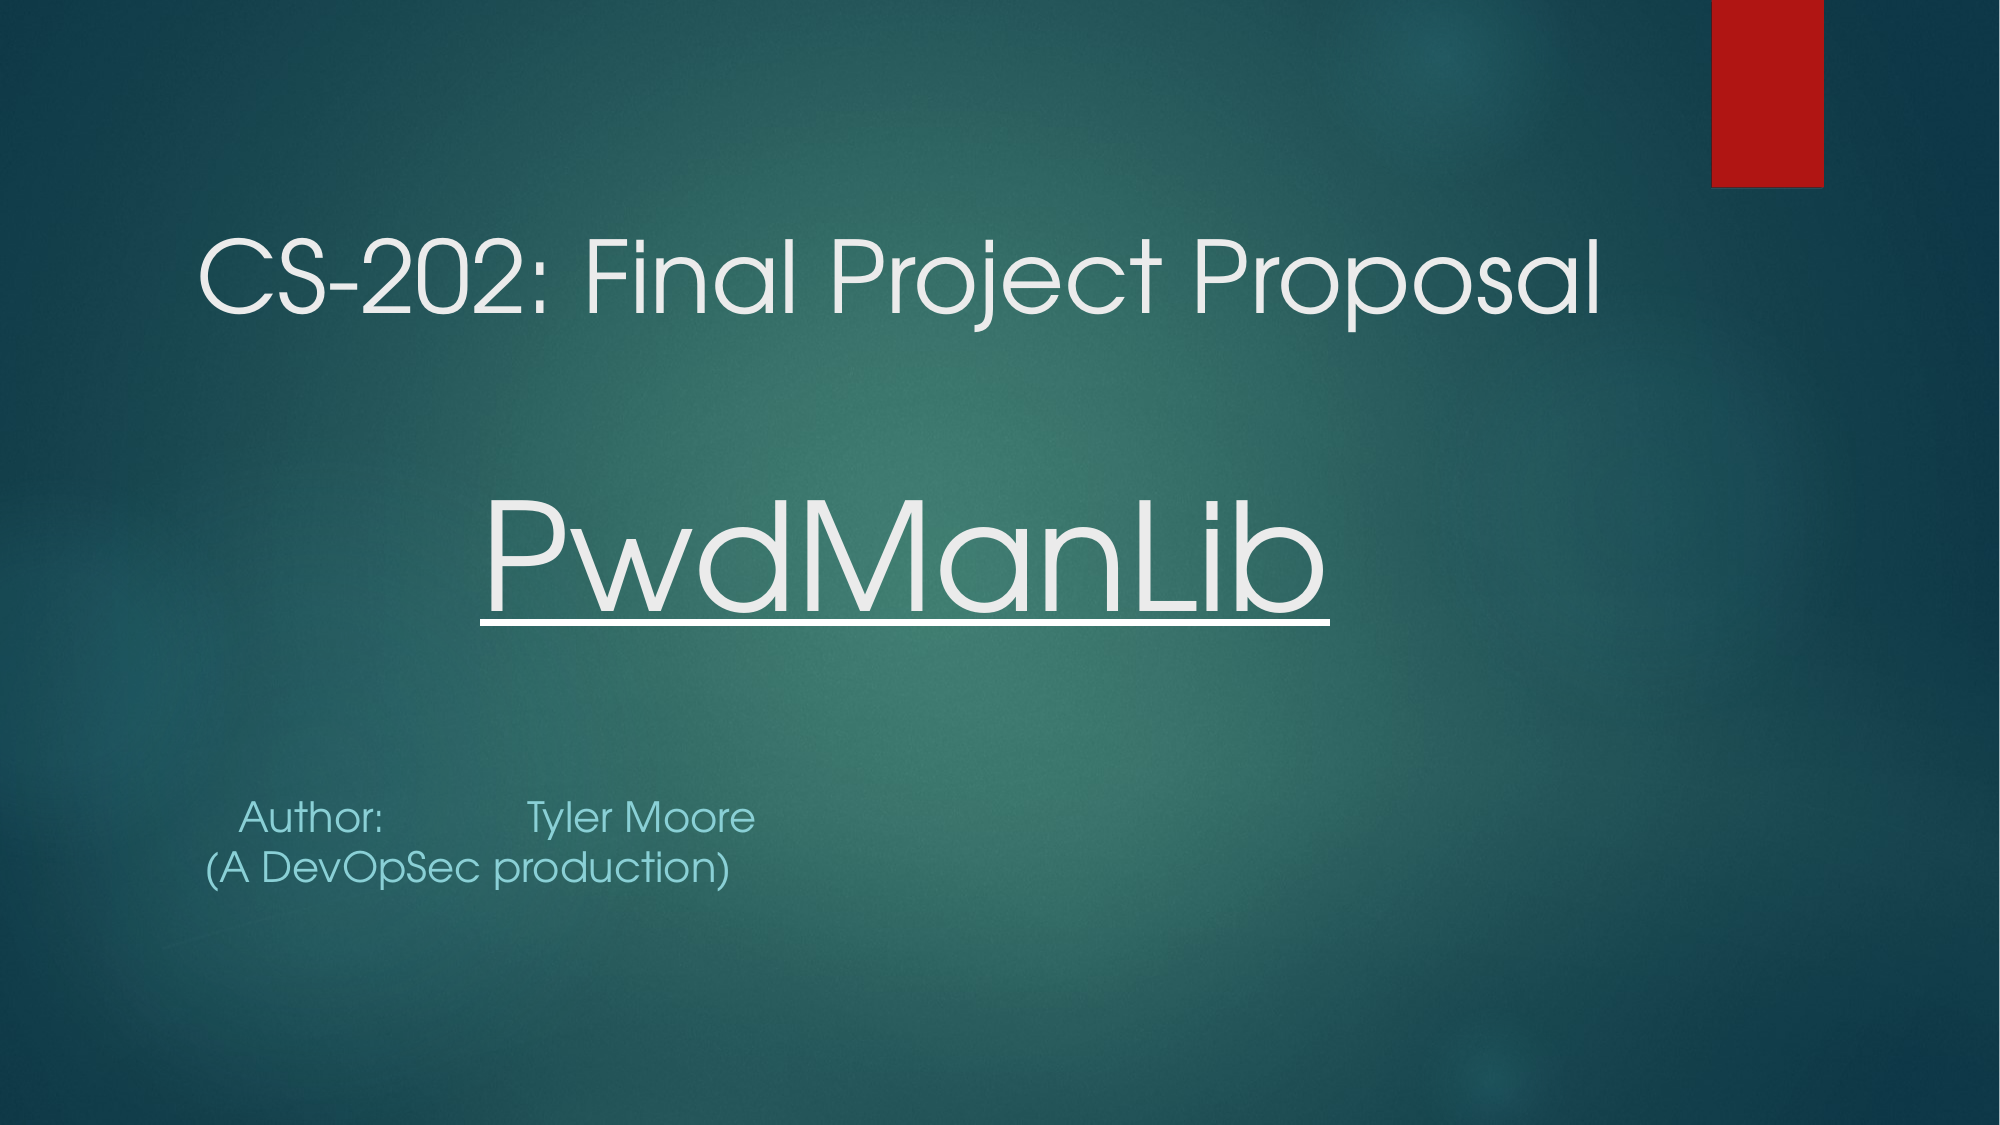

CS-202: Final Project Proposal
PwdManLib
   Author:	  Tyler Moore
(A DevOpSec production)